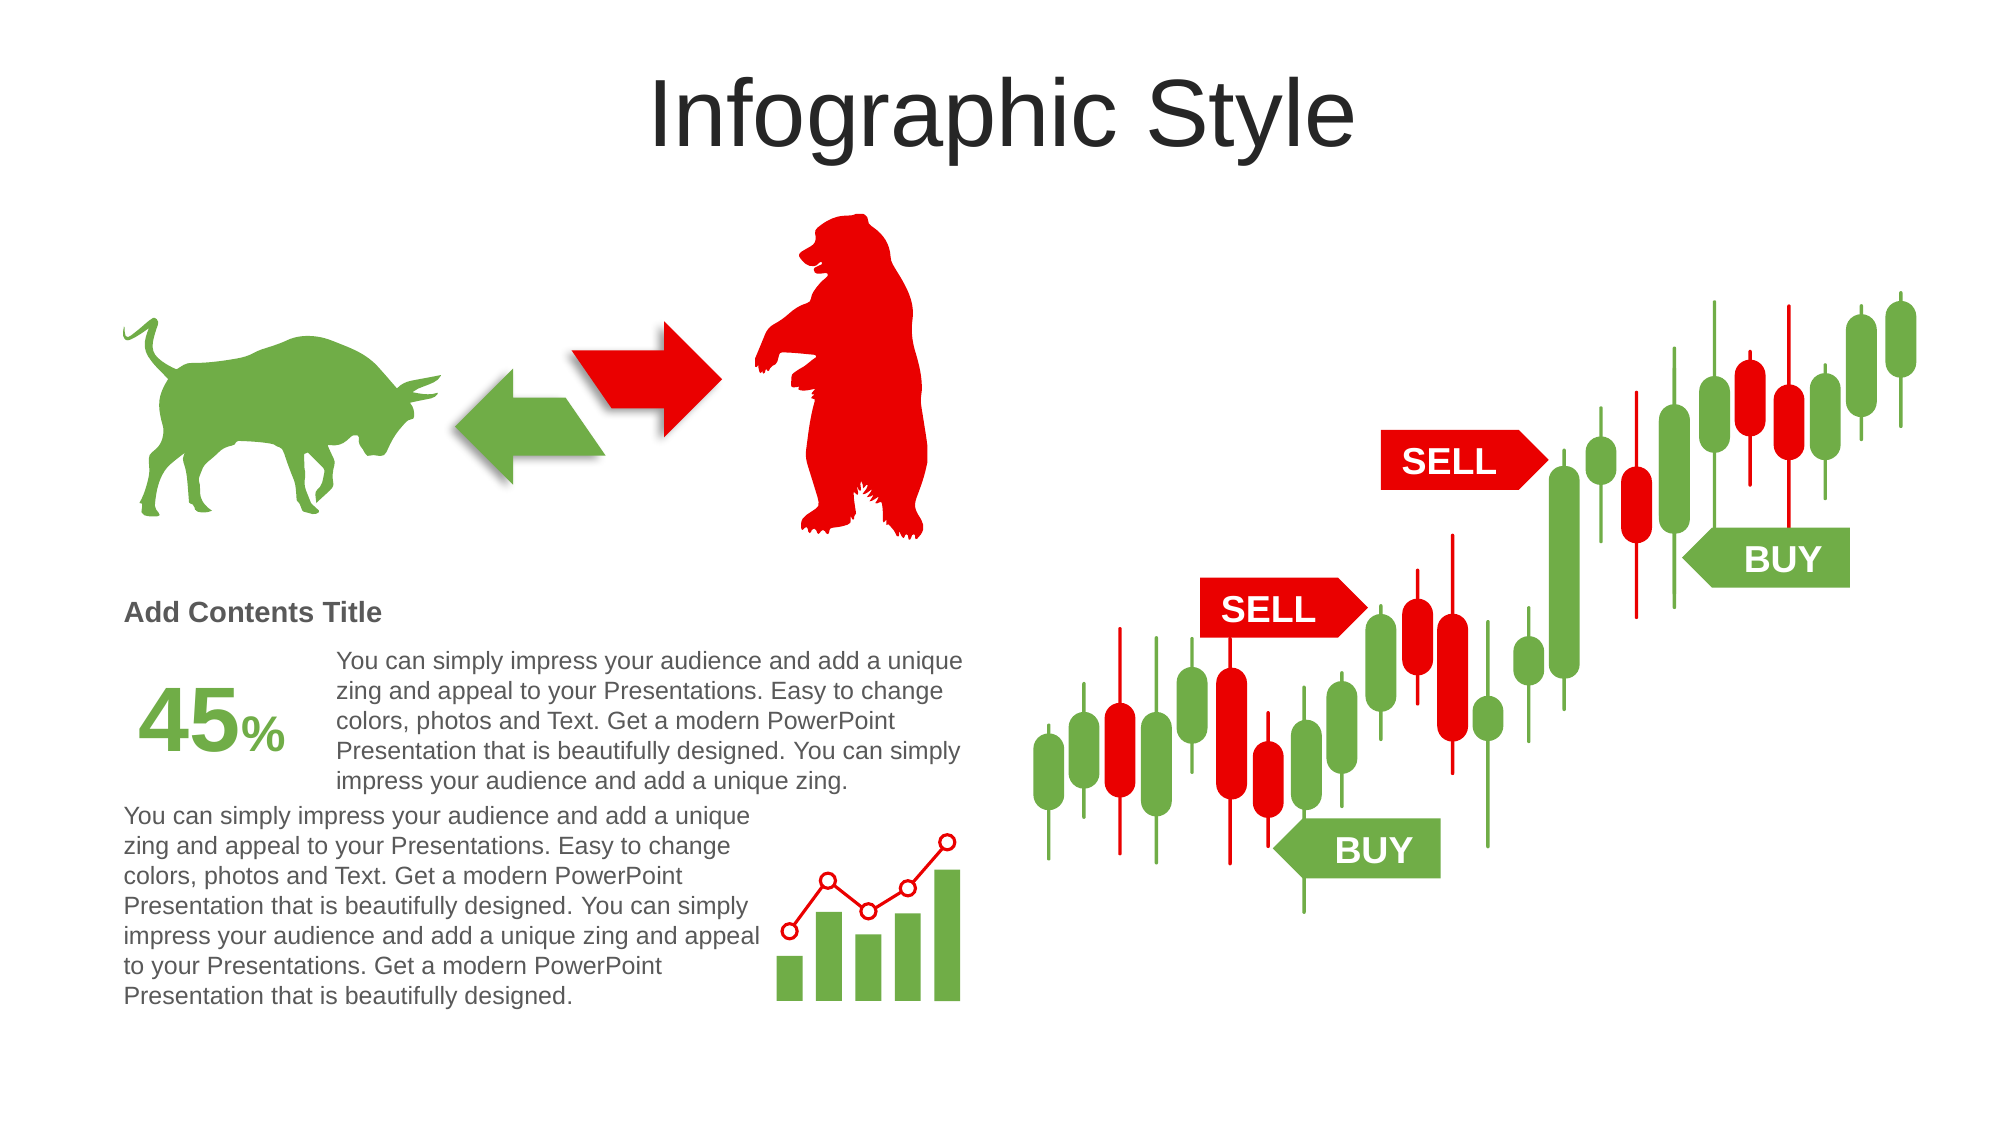

Infographic Style

SELL

BUY

SELL

Add Contents Title
You can simply impress your audience and add a unique zing and appeal to your Presentations. Easy to change colors, photos and Text. Get a modern PowerPoint  Presentation that is beautifully designed. You can simply impress your audience and add a unique zing.
45%
You can simply impress your audience and add a unique zing and appeal to your Presentations. Easy to change colors, photos and Text. Get a modern PowerPoint  Presentation that is beautifully designed. You can simply impress your audience and add a unique zing and appeal to your Presentations. Get a modern PowerPoint  Presentation that is beautifully designed.
BUY